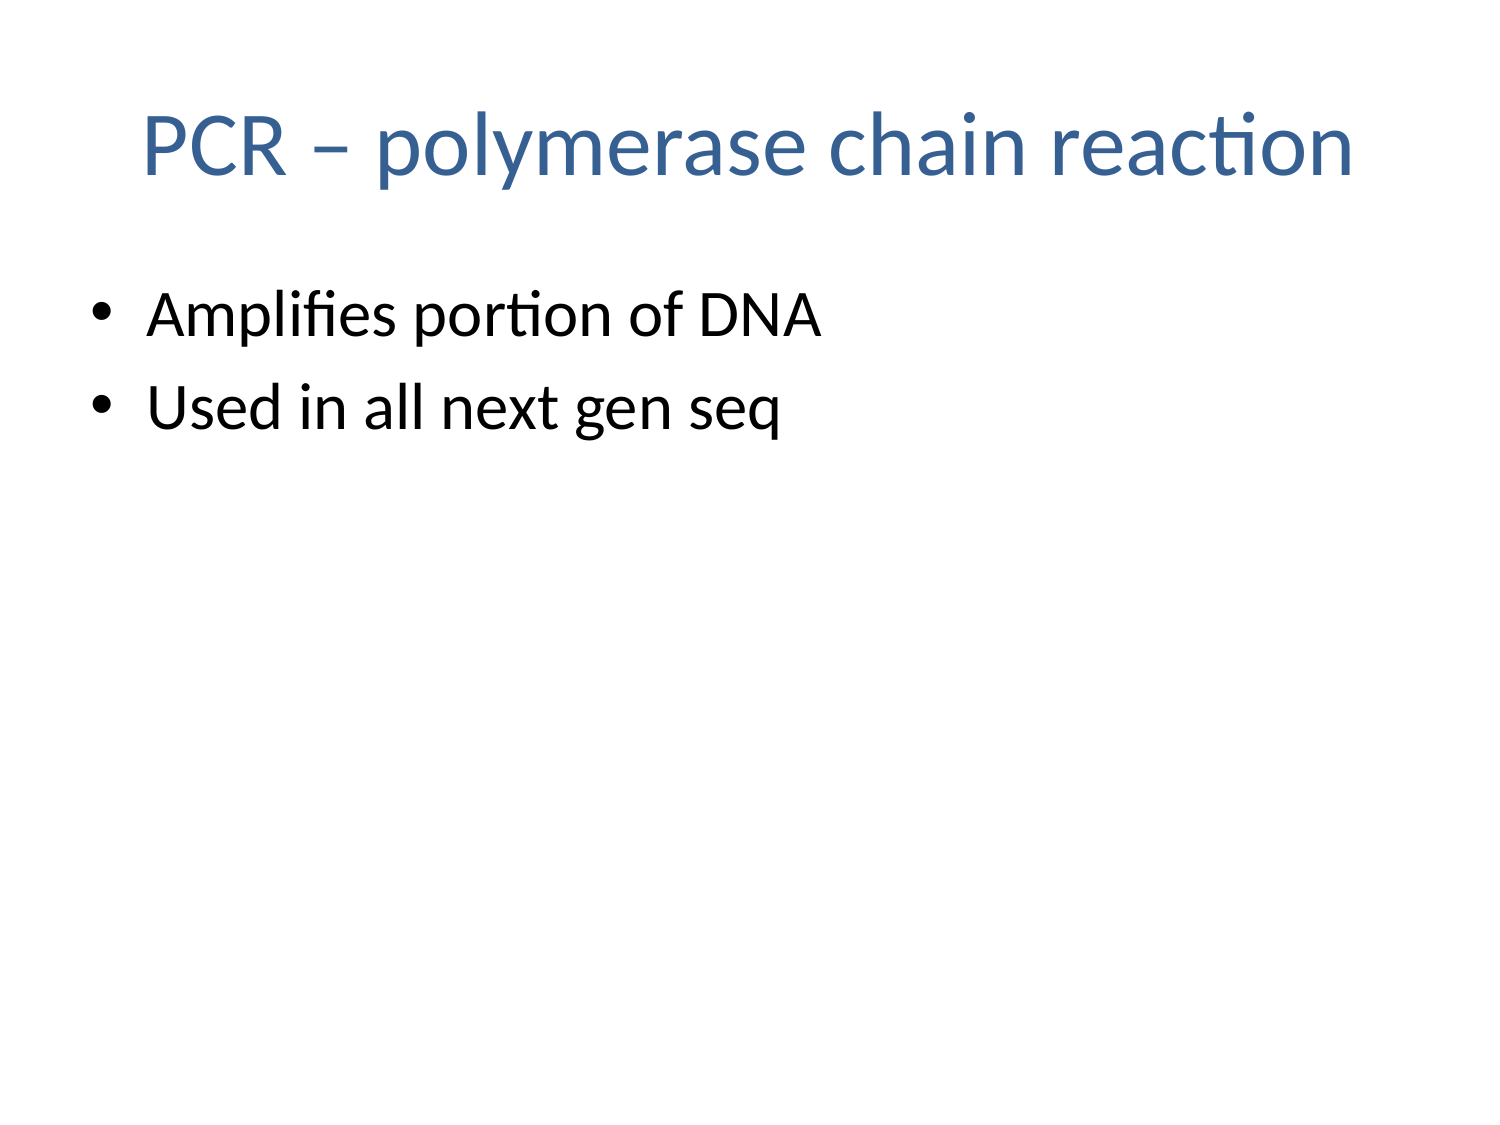

# PCR – polymerase chain reaction
Amplifies portion of DNA
Used in all next gen seq